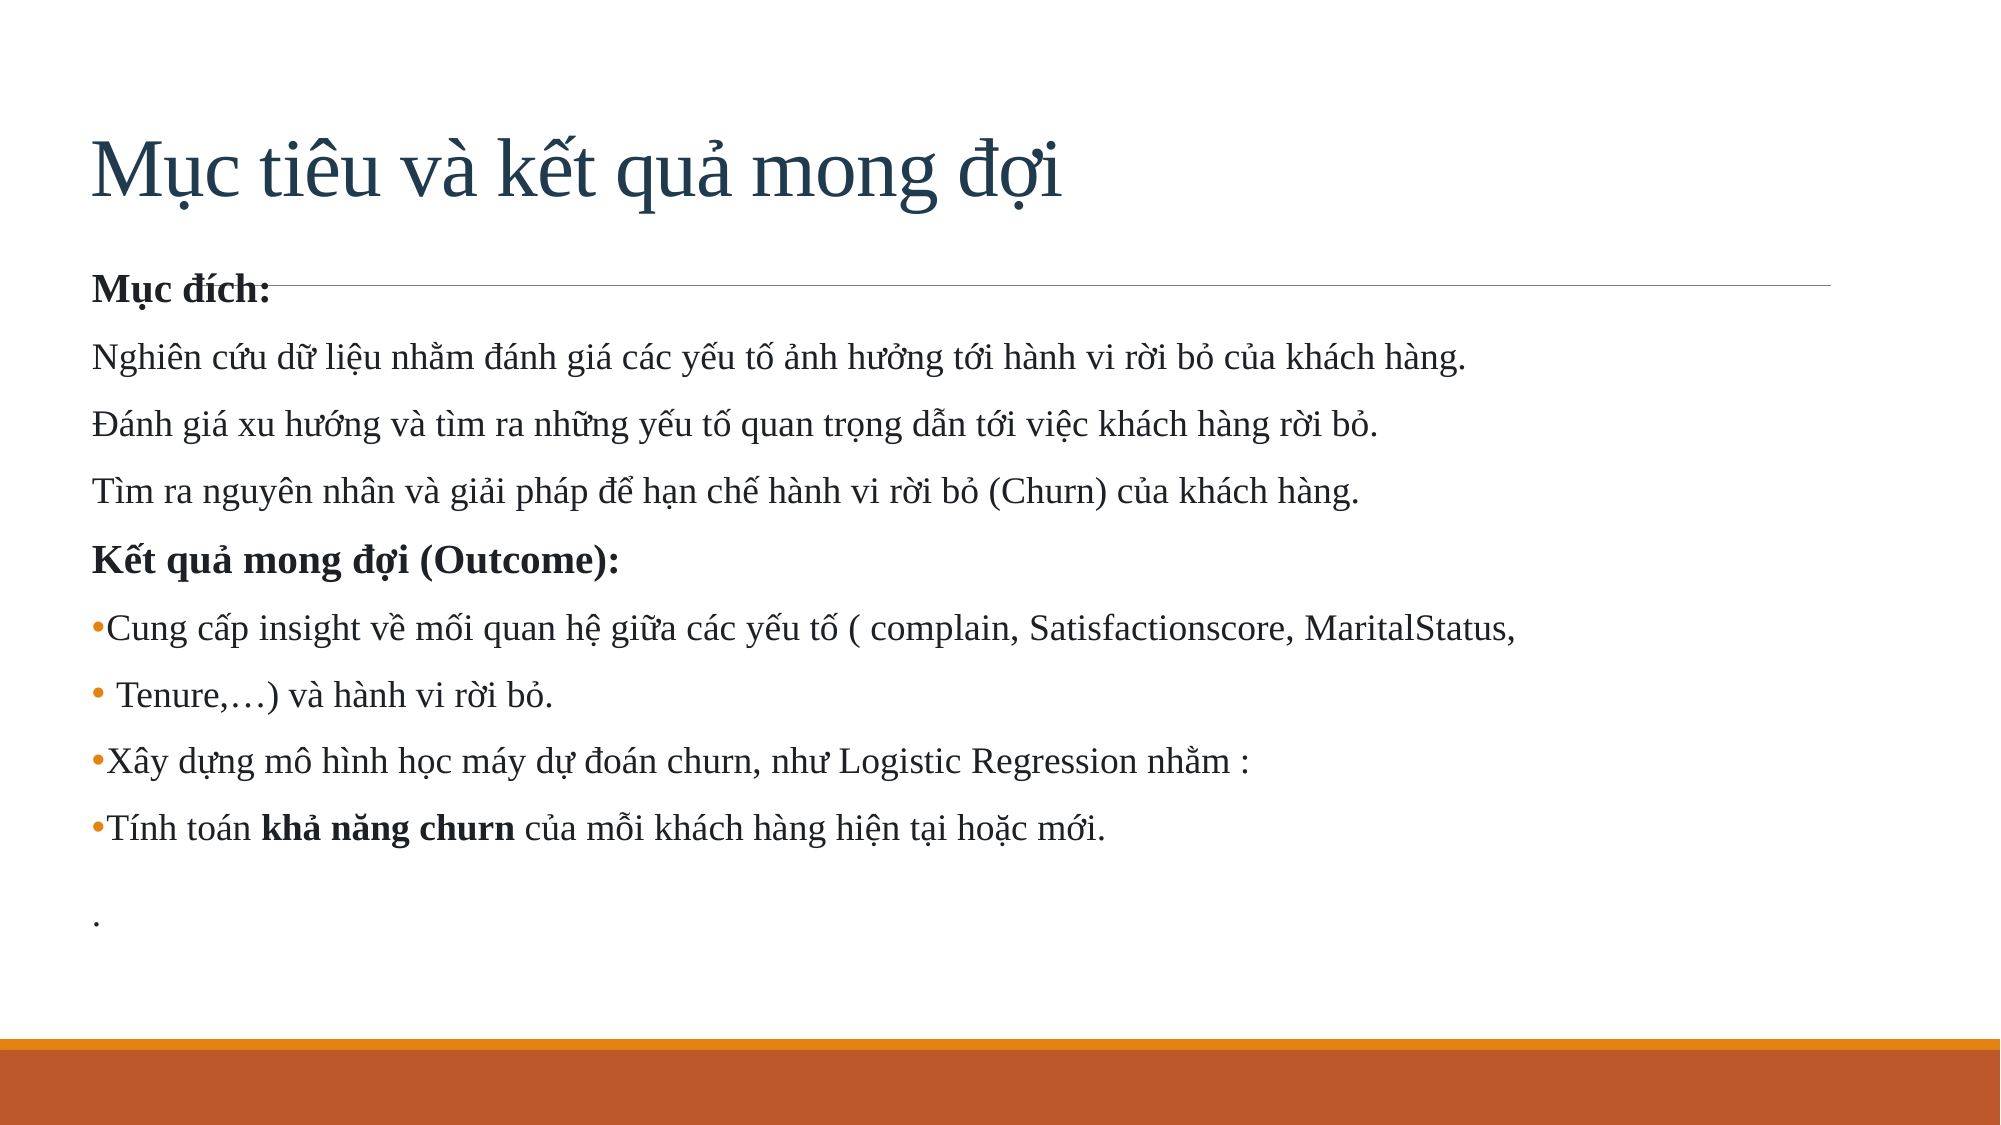

Mục tiêu và kết quả mong đợi
Mục đích:
Nghiên cứu dữ liệu nhằm đánh giá các yếu tố ảnh hưởng tới hành vi rời bỏ của khách hàng.
Đánh giá xu hướng và tìm ra những yếu tố quan trọng dẫn tới việc khách hàng rời bỏ.
Tìm ra nguyên nhân và giải pháp để hạn chế hành vi rời bỏ (Churn) của khách hàng.
Kết quả mong đợi (Outcome):
Cung cấp insight về mối quan hệ giữa các yếu tố ( complain, Satisfactionscore, MaritalStatus,
 Tenure,…) và hành vi rời bỏ.
Xây dựng mô hình học máy dự đoán churn, như Logistic Regression nhằm :
Tính toán khả năng churn của mỗi khách hàng hiện tại hoặc mới.
.